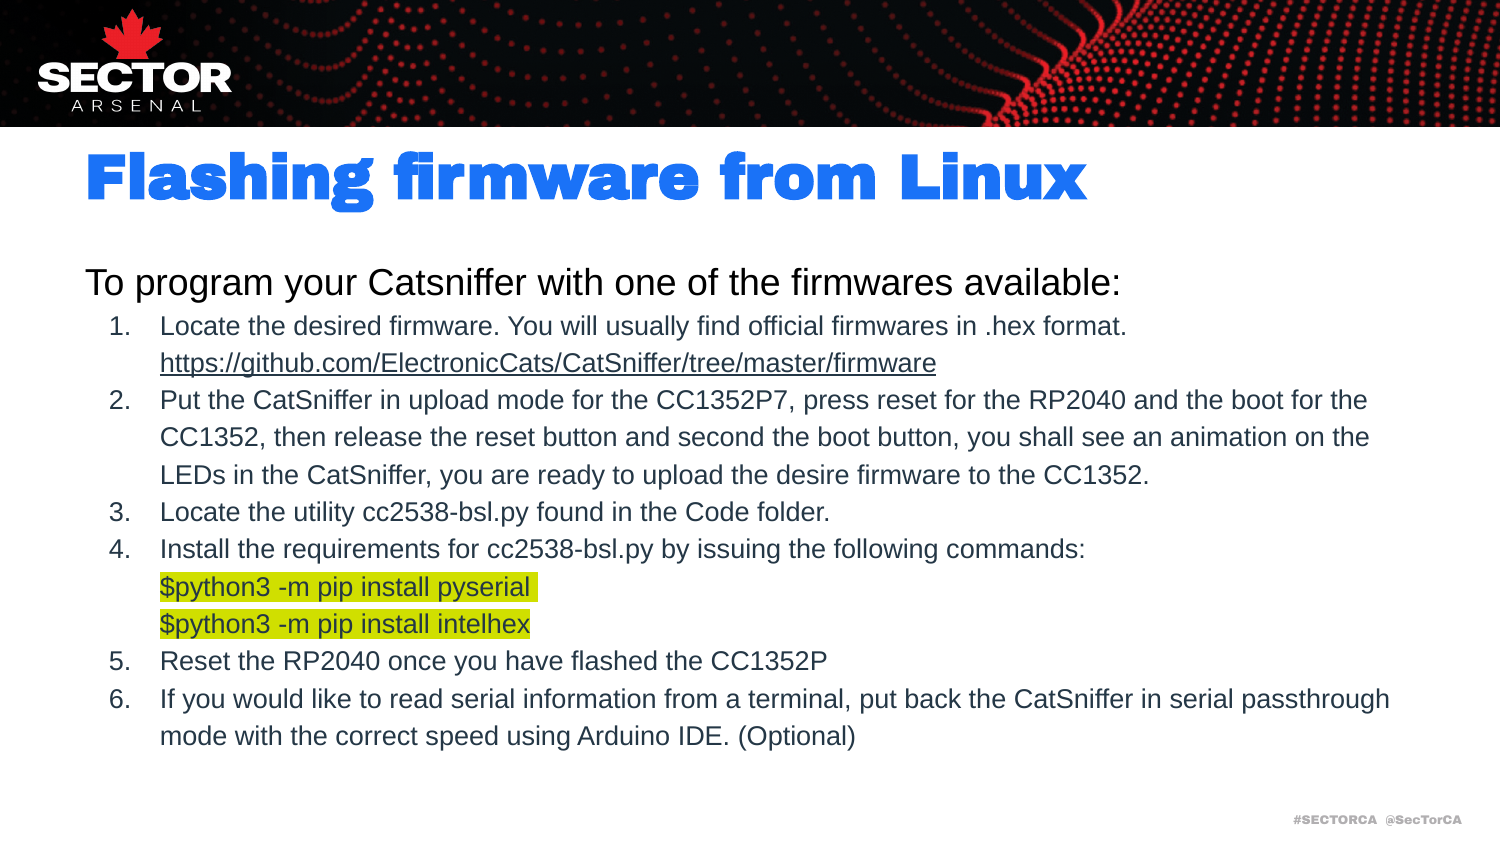

Flashing firmware from Linux
To program your Catsniffer with one of the firmwares available:
Locate the desired firmware. You will usually find official firmwares in .hex format.
https://github.com/ElectronicCats/CatSniffer/tree/master/firmware
Put the CatSniffer in upload mode for the CC1352P7, press reset for the RP2040 and the boot for the CC1352, then release the reset button and second the boot button, you shall see an animation on the LEDs in the CatSniffer, you are ready to upload the desire firmware to the CC1352.
Locate the utility cc2538-bsl.py found in the Code folder.
Install the requirements for cc2538-bsl.py by issuing the following commands:
$python3 -m pip install pyserial
$python3 -m pip install intelhex
Reset the RP2040 once you have flashed the CC1352P
If you would like to read serial information from a terminal, put back the CatSniffer in serial passthrough mode with the correct speed using Arduino IDE. (Optional)